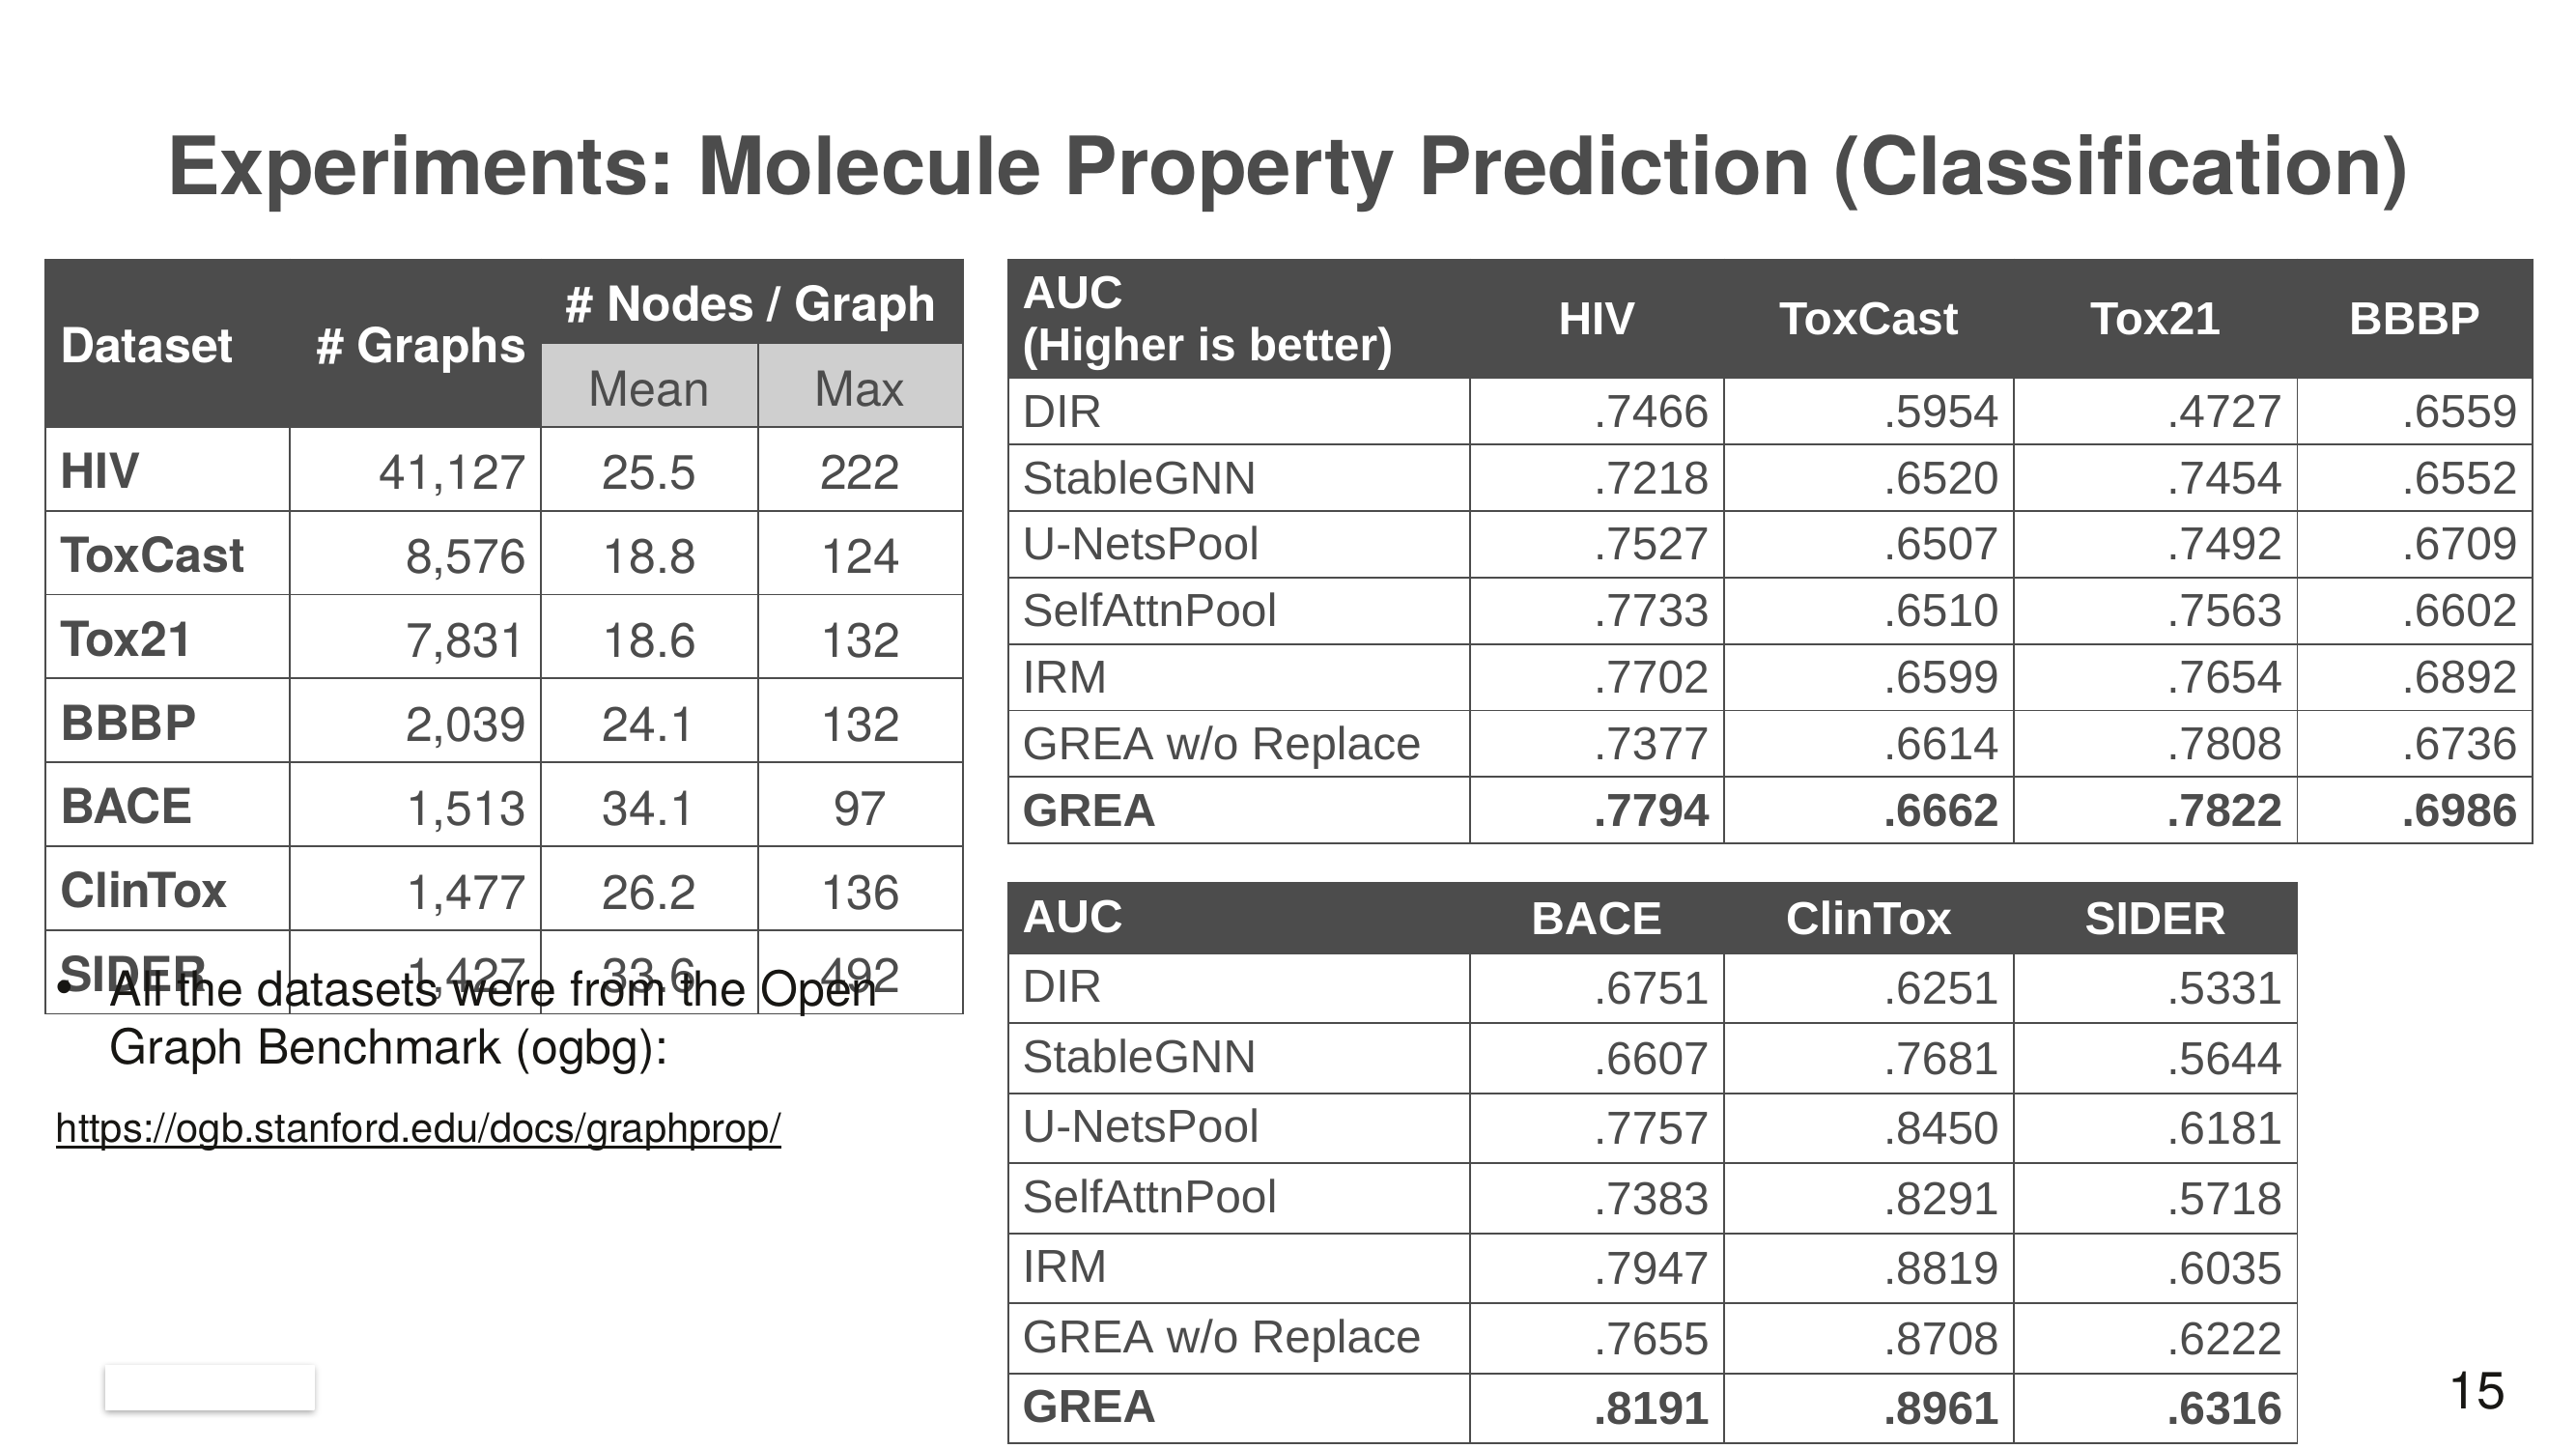

# Experiments: Molecule Property Prediction (Classification)
| Dataset | # Graphs | # Nodes / Graph |  |
| --- | --- | --- | --- |
| Graph | Graph | Mean | Max |
| HIV | 41,127 | 25.5 | 222 |
| ToxCast | 8,576 | 18.8 | 124 |
| Tox21 | 7,831 | 18.6 | 132 |
| BBBP | 2,039 | 24.1 | 132 |
| BACE | 1,513 | 34.1 | 97 |
| ClinTox | 1,477 | 26.2 | 136 |
| SIDER | 1,427 | 33.6 | 492 |
| AUC (Higher is better) | HIV | ToxCast | Tox21 | BBBP |
| --- | --- | --- | --- | --- |
| DIR | .7466 | .5954 | .4727 | .6559 |
| StableGNN | .7218 | .6520 | .7454 | .6552 |
| U-NetsPool | .7527 | .6507 | .7492 | .6709 |
| SelfAttnPool | .7733 | .6510 | .7563 | .6602 |
| IRM | .7702 | .6599 | .7654 | .6892 |
| GREA w/o Replace | .7377 | .6614 | .7808 | .6736 |
| GREA | .7794 | .6662 | .7822 | .6986 |
| AUC | BACE | ClinTox | SIDER |
| --- | --- | --- | --- |
| DIR | .6751 | .6251 | .5331 |
| StableGNN | .6607 | .7681 | .5644 |
| U-NetsPool | .7757 | .8450 | .6181 |
| SelfAttnPool | .7383 | .8291 | .5718 |
| IRM | .7947 | .8819 | .6035 |
| GREA w/o Replace | .7655 | .8708 | .6222 |
| GREA | .8191 | .8961 | .6316 |
All the datasets were from the Open Graph Benchmark (ogbg):
https://ogb.stanford.edu/docs/graphprop/
15